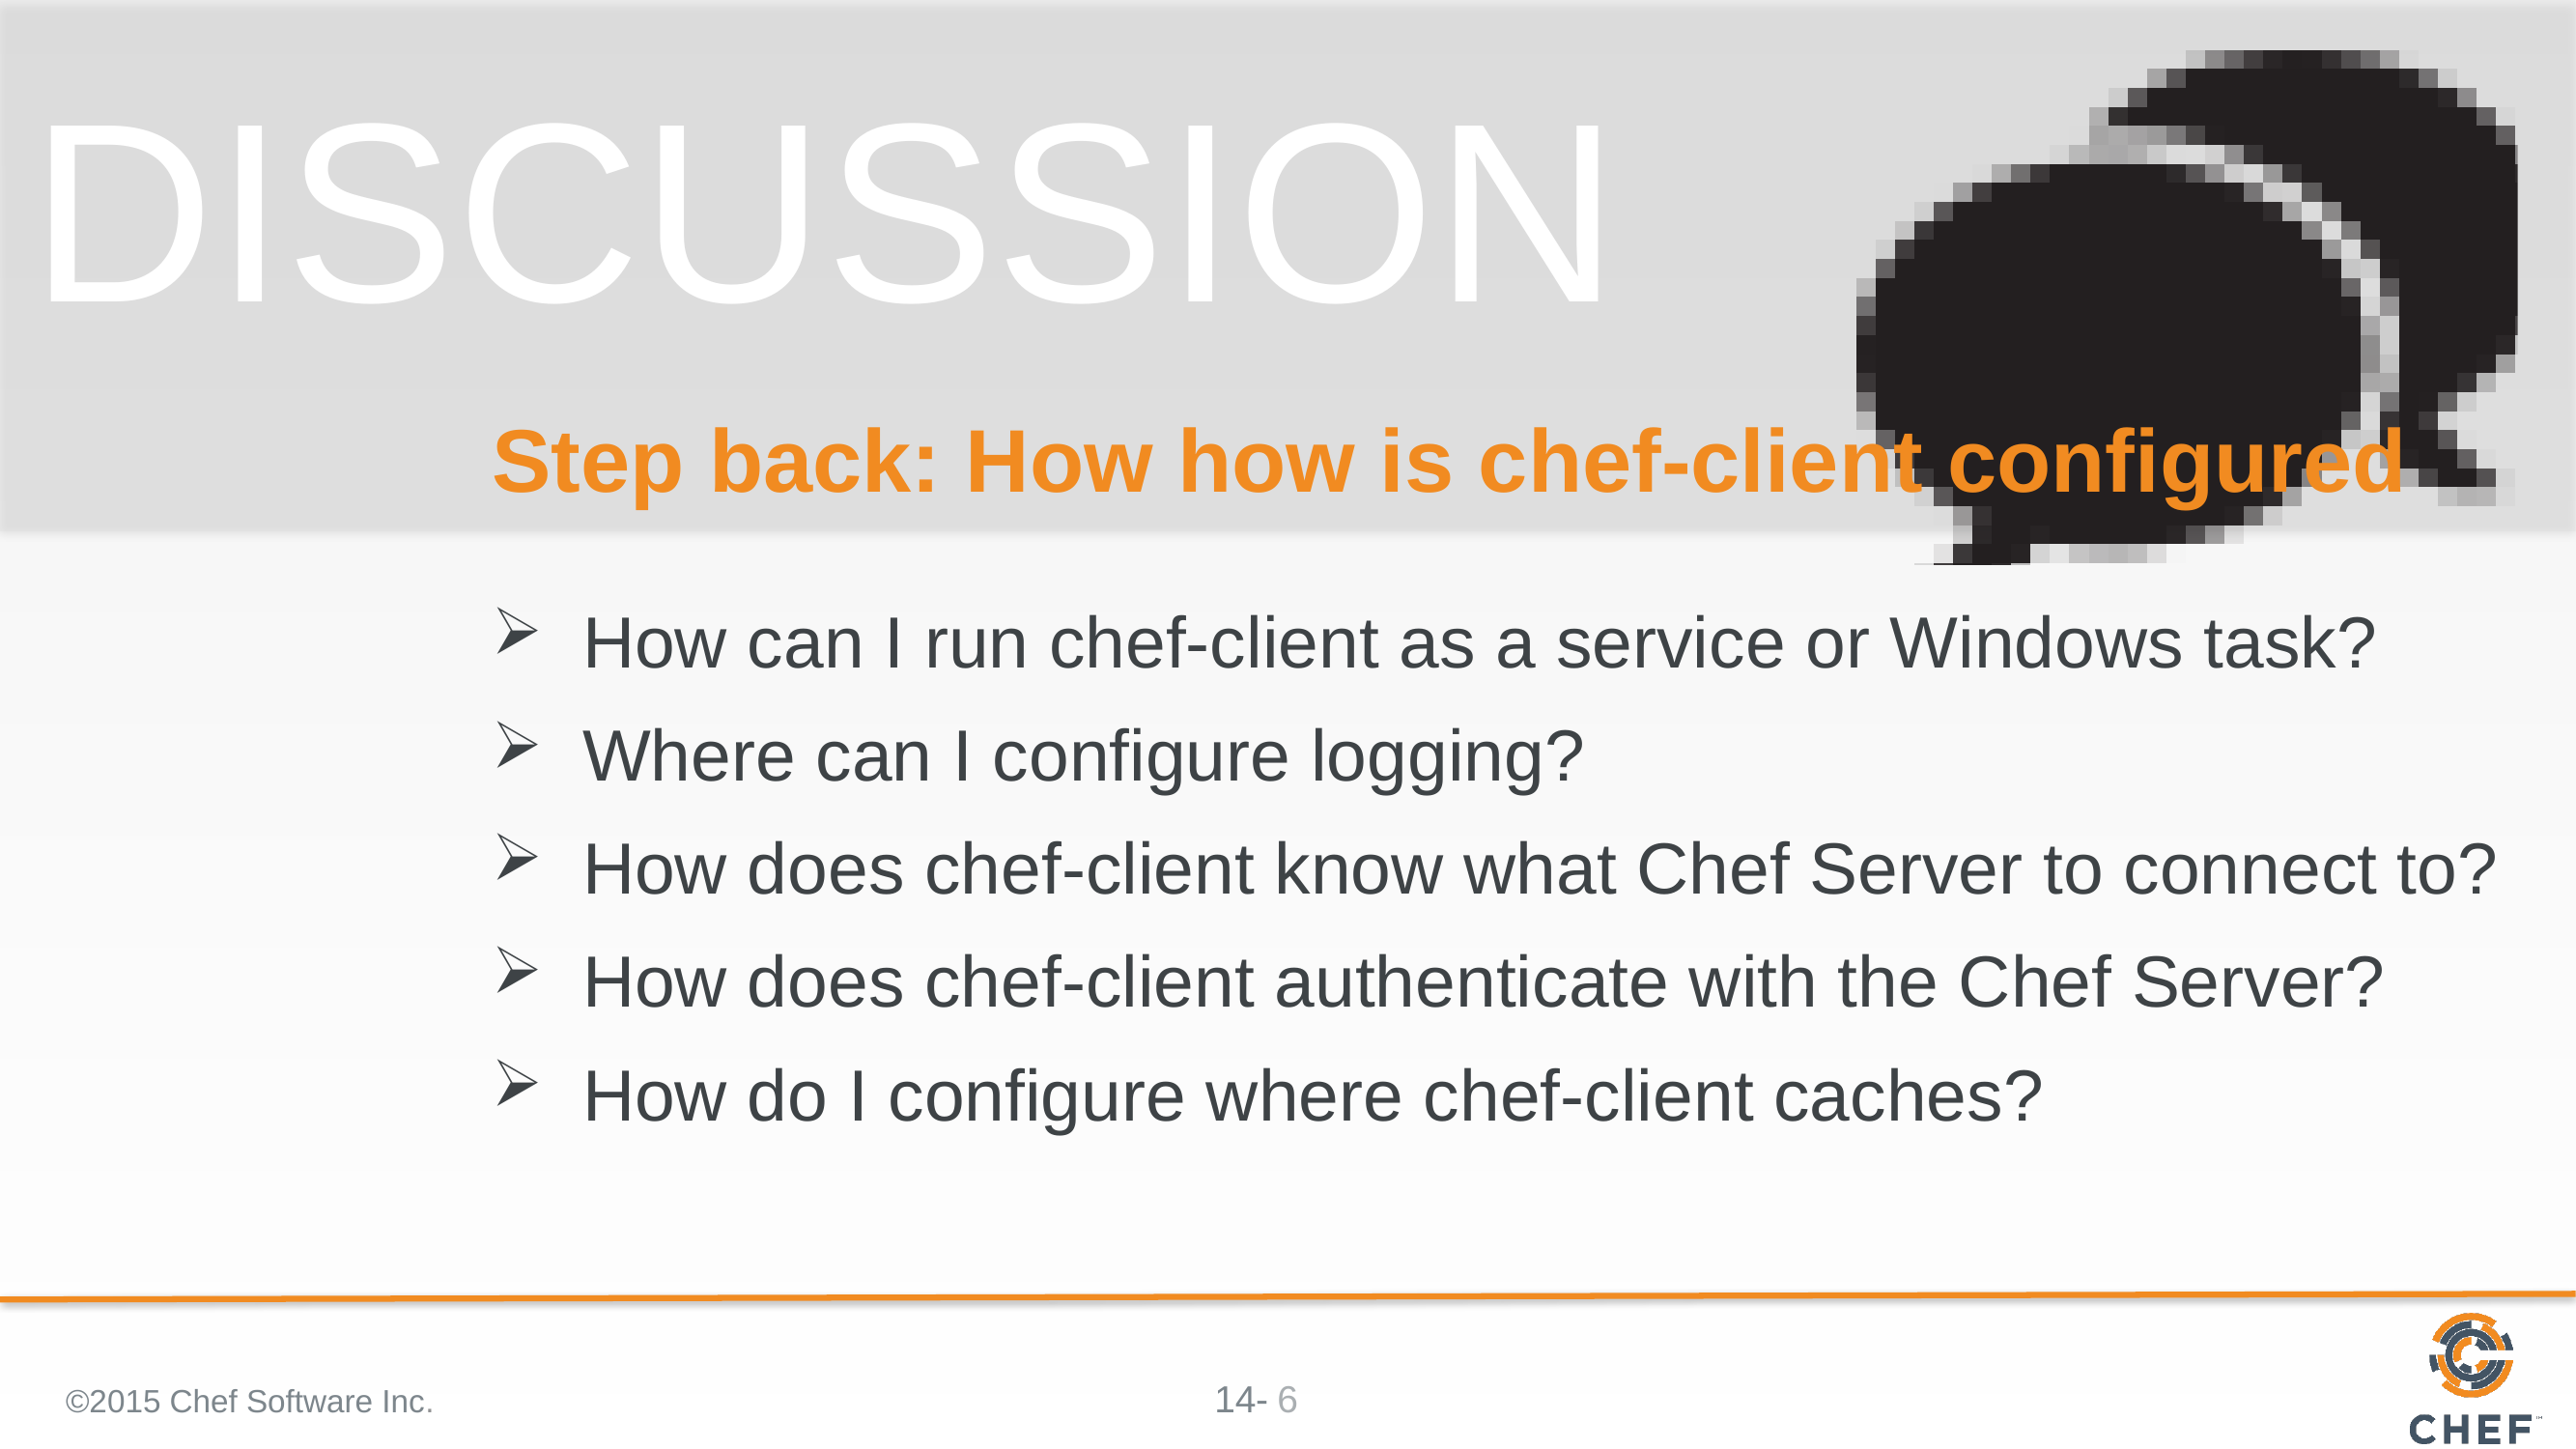

# Step back: How how is chef-client configured
How can I run chef-client as a service or Windows task?
Where can I configure logging?
How does chef-client know what Chef Server to connect to?
How does chef-client authenticate with the Chef Server?
How do I configure where chef-client caches?

©2015 Chef Software Inc.
6